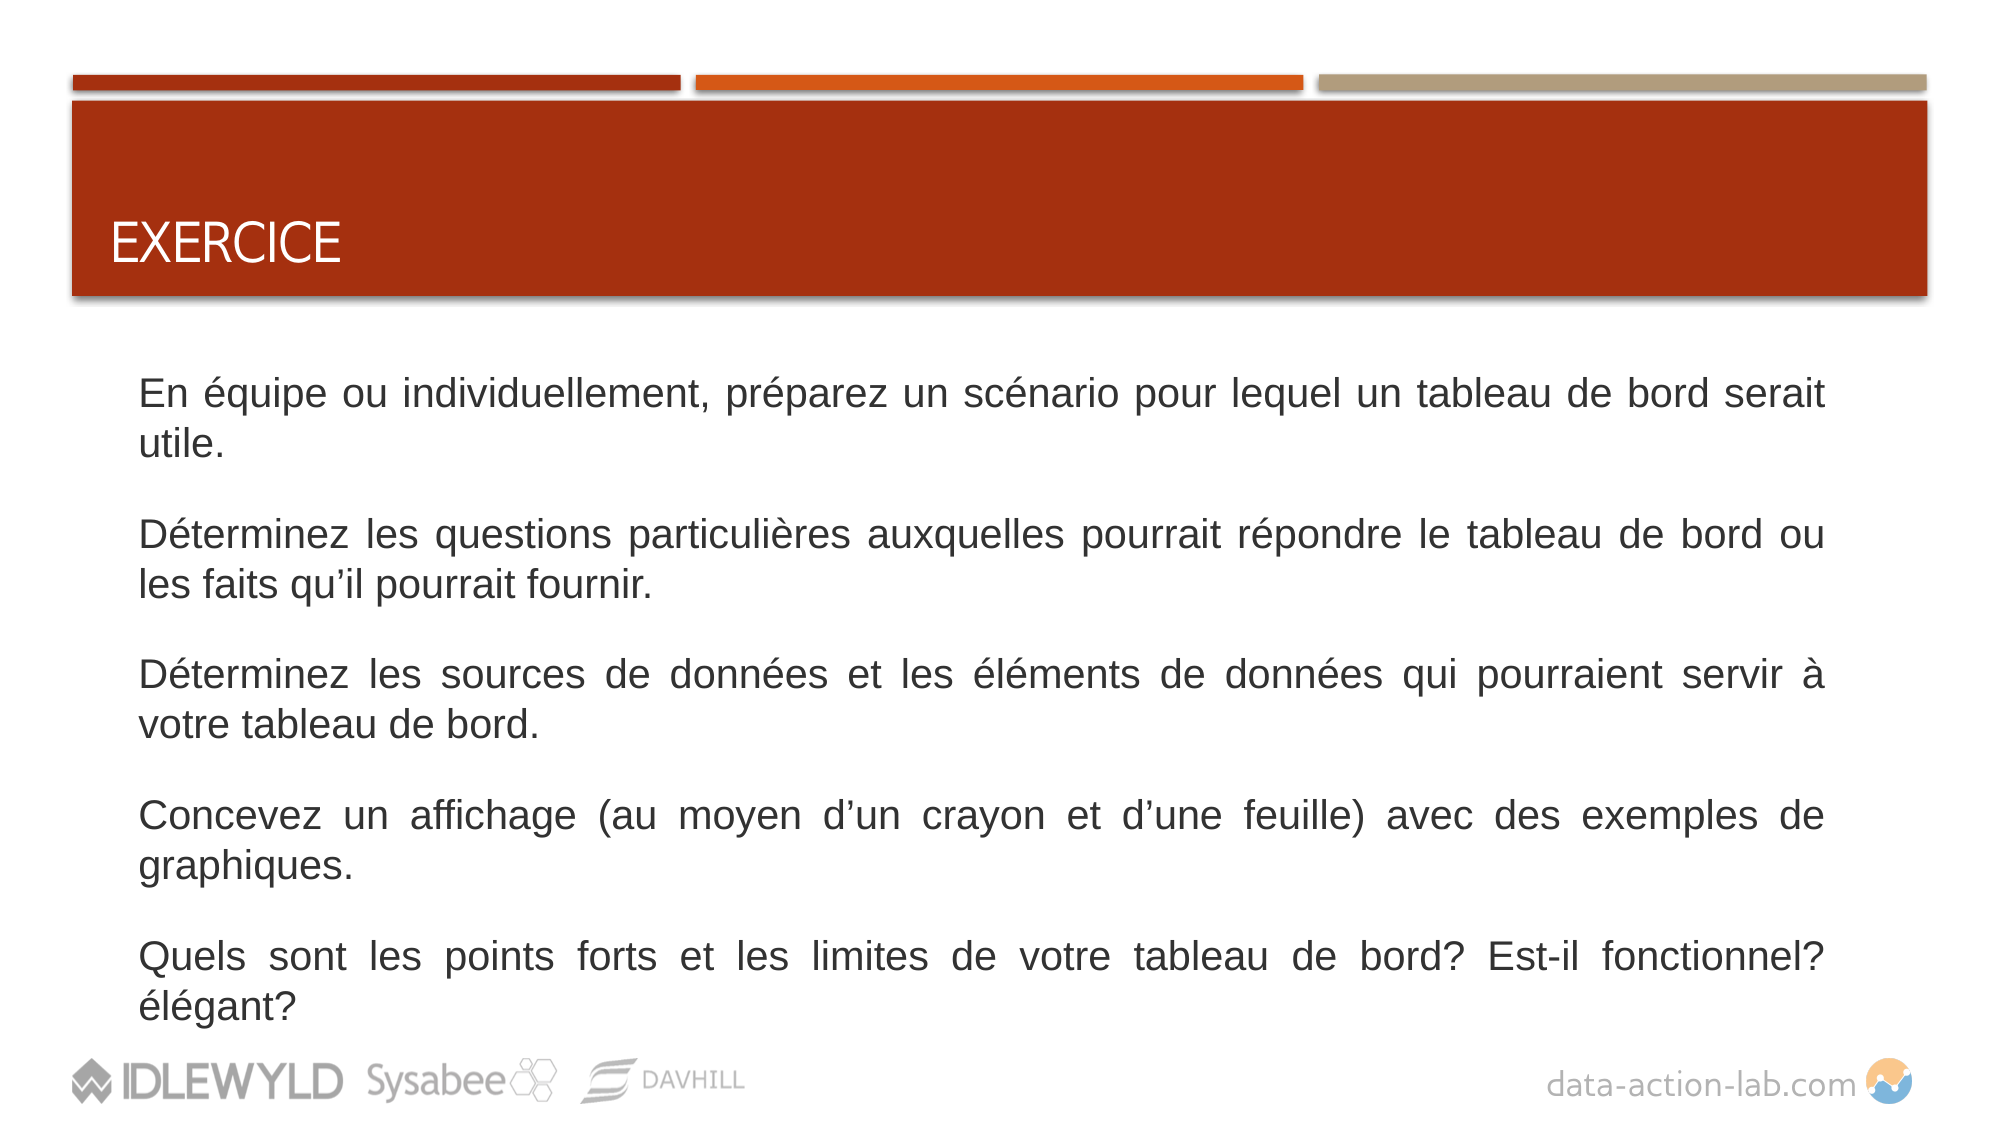

# eXERCICE
En équipe ou individuellement, préparez un scénario pour lequel un tableau de bord serait utile.

Déterminez les questions particulières auxquelles pourrait répondre le tableau de bord ou les faits qu’il pourrait fournir.

Déterminez les sources de données et les éléments de données qui pourraient servir à votre tableau de bord.

Concevez un affichage (au moyen d’un crayon et d’une feuille) avec des exemples de graphiques.

Quels sont les points forts et les limites de votre tableau de bord? Est-il fonctionnel? élégant?